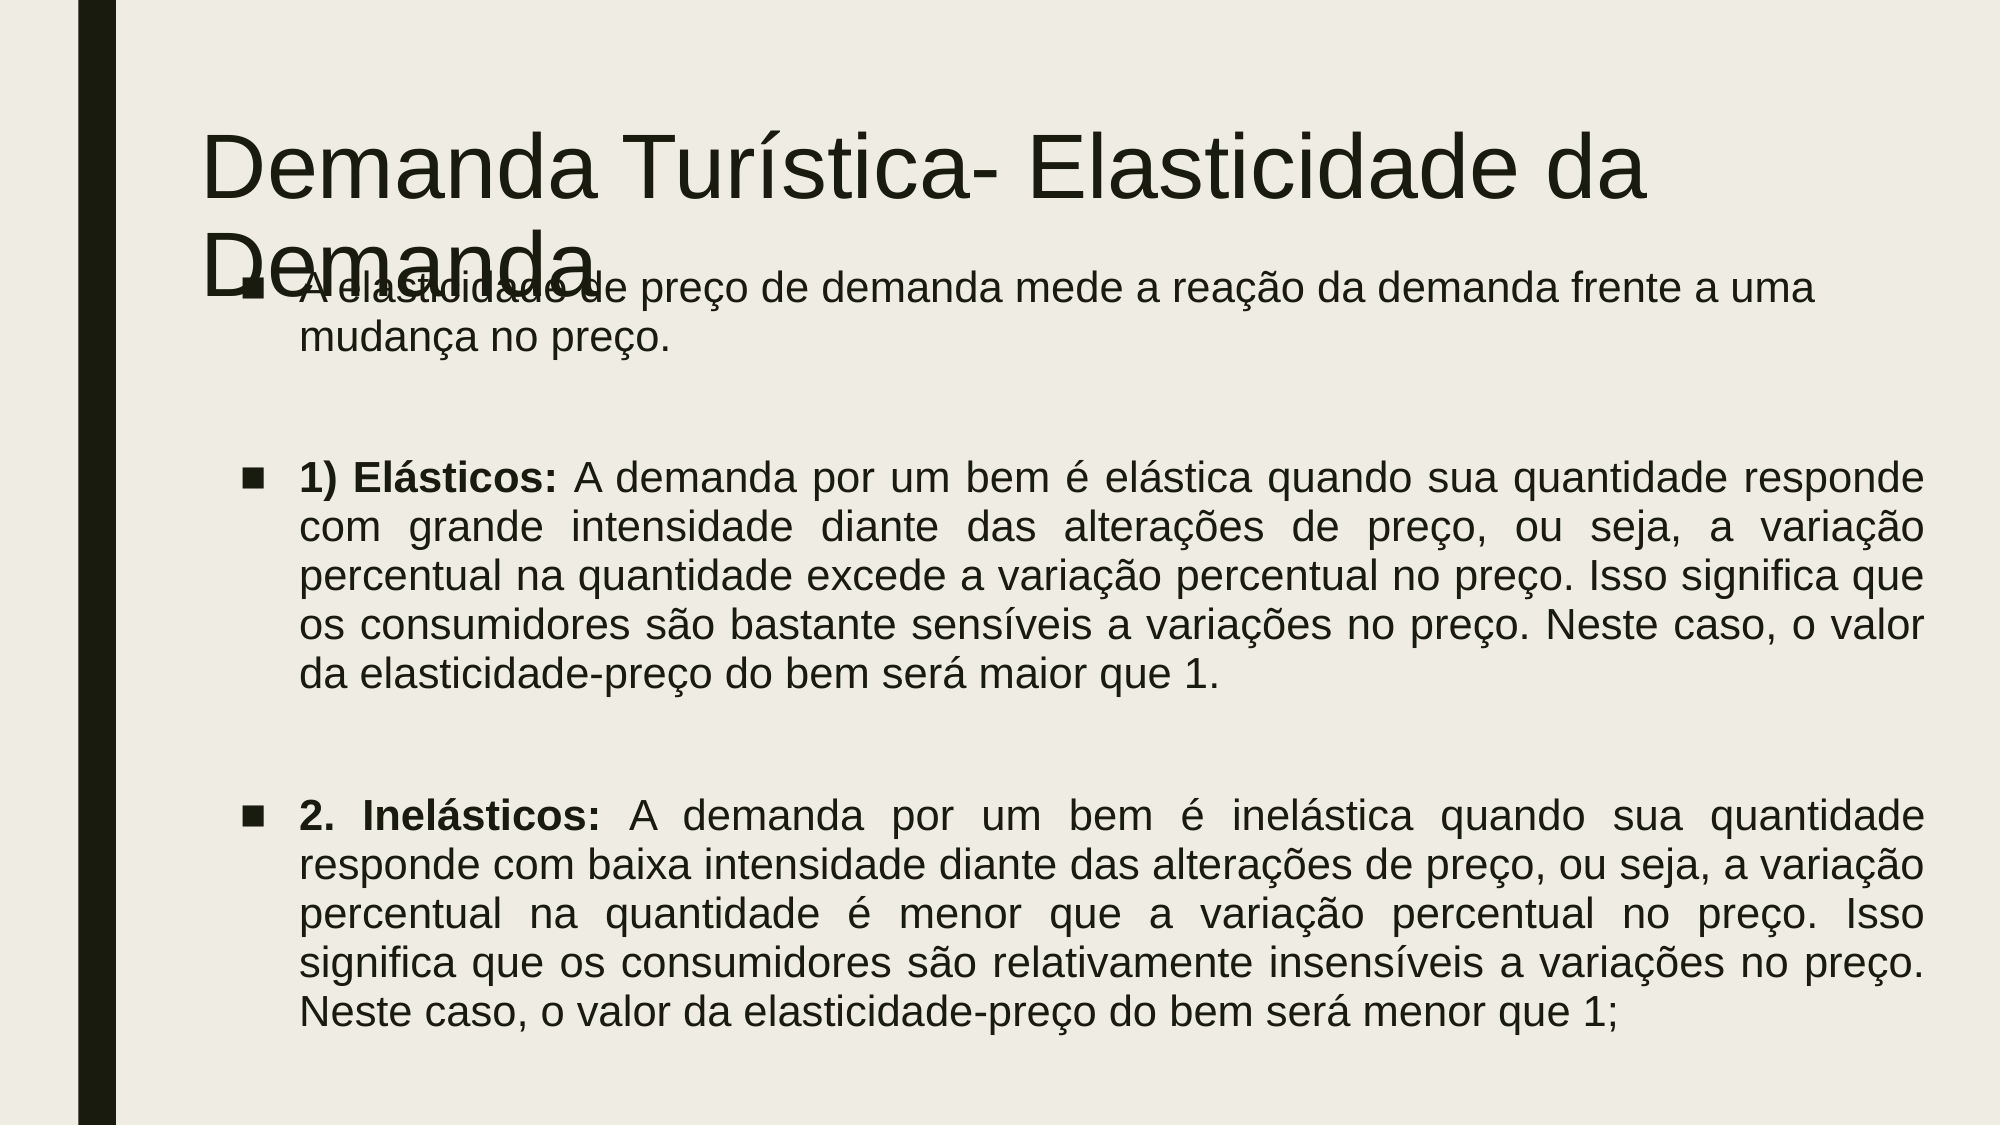

# Demanda Turística- Elasticidade da Demanda
A elasticidade de preço de demanda mede a reação da demanda frente a uma mudança no preço.

1) Elásticos: A demanda por um bem é elástica quando sua quantidade responde com grande intensidade diante das alterações de preço, ou seja, a variação percentual na quantidade excede a variação percentual no preço. Isso significa que os consumidores são bastante sensíveis a variações no preço. Neste caso, o valor da elasticidade-preço do bem será maior que 1.

2. Inelásticos: A demanda por um bem é inelástica quando sua quantidade responde com baixa intensidade diante das alterações de preço, ou seja, a variação percentual na quantidade é menor que a variação percentual no preço. Isso significa que os consumidores são relativamente insensíveis a variações no preço. Neste caso, o valor da elasticidade-preço do bem será menor que 1;